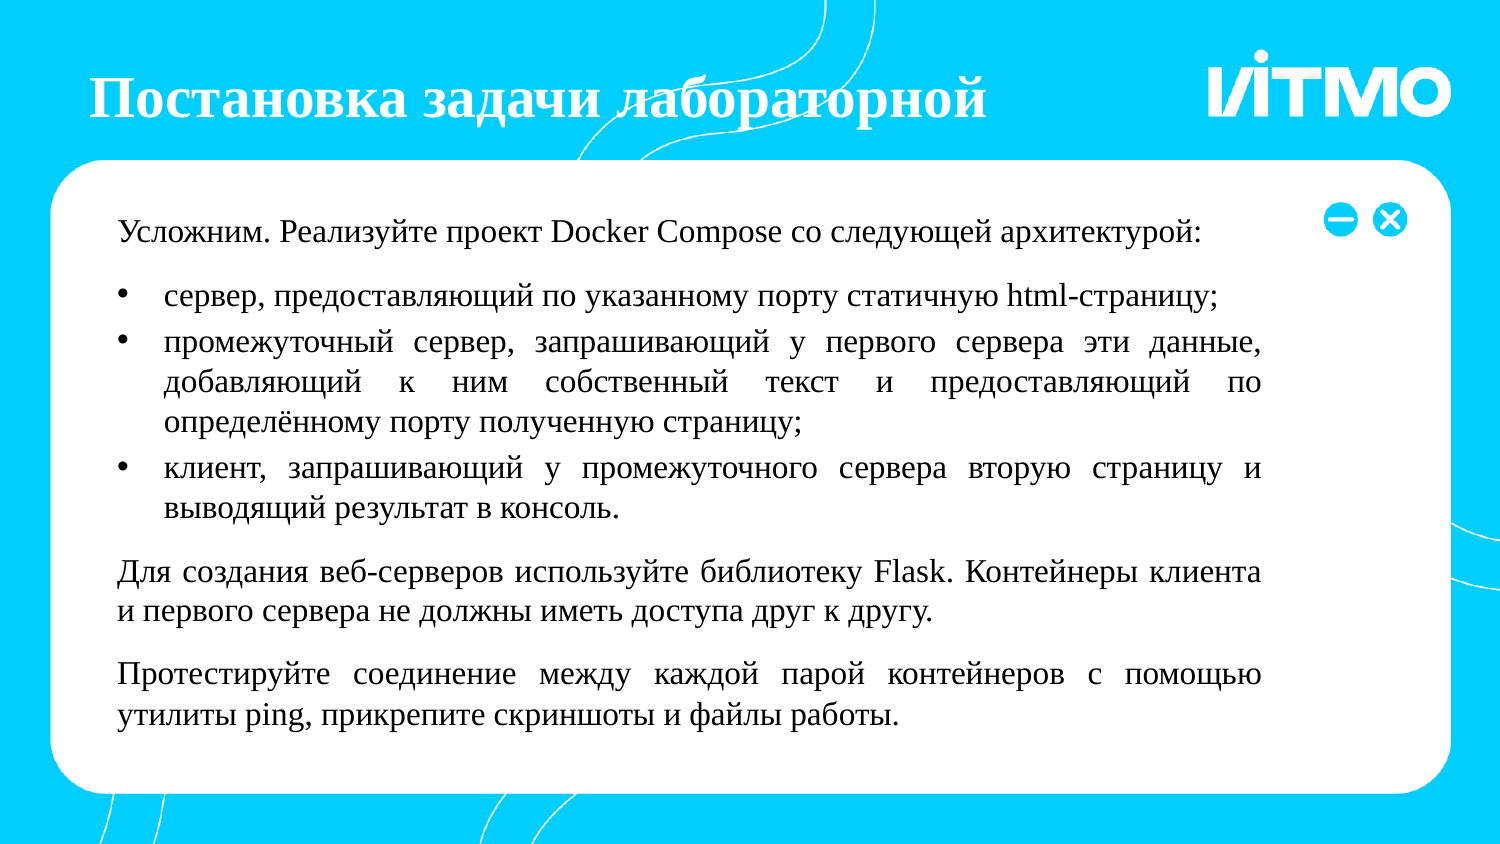

Постановка задачи лабораторной
# Усложним. Реализуйте проект Docker Compose со следующей архитектурой:
сервер, предоставляющий по указанному порту статичную html-страницу;
промежуточный сервер, запрашивающий у первого сервера эти данные, добавляющий к ним собственный текст и предоставляющий по определённому порту полученную страницу;
клиент, запрашивающий у промежуточного сервера вторую страницу и выводящий результат в консоль.
Для создания веб-серверов используйте библиотеку Flask. Контейнеры клиента и первого сервера не должны иметь доступа друг к другу.
Протестируйте соединение между каждой парой контейнеров с помощью утилиты ping, прикрепите скриншоты и файлы работы.